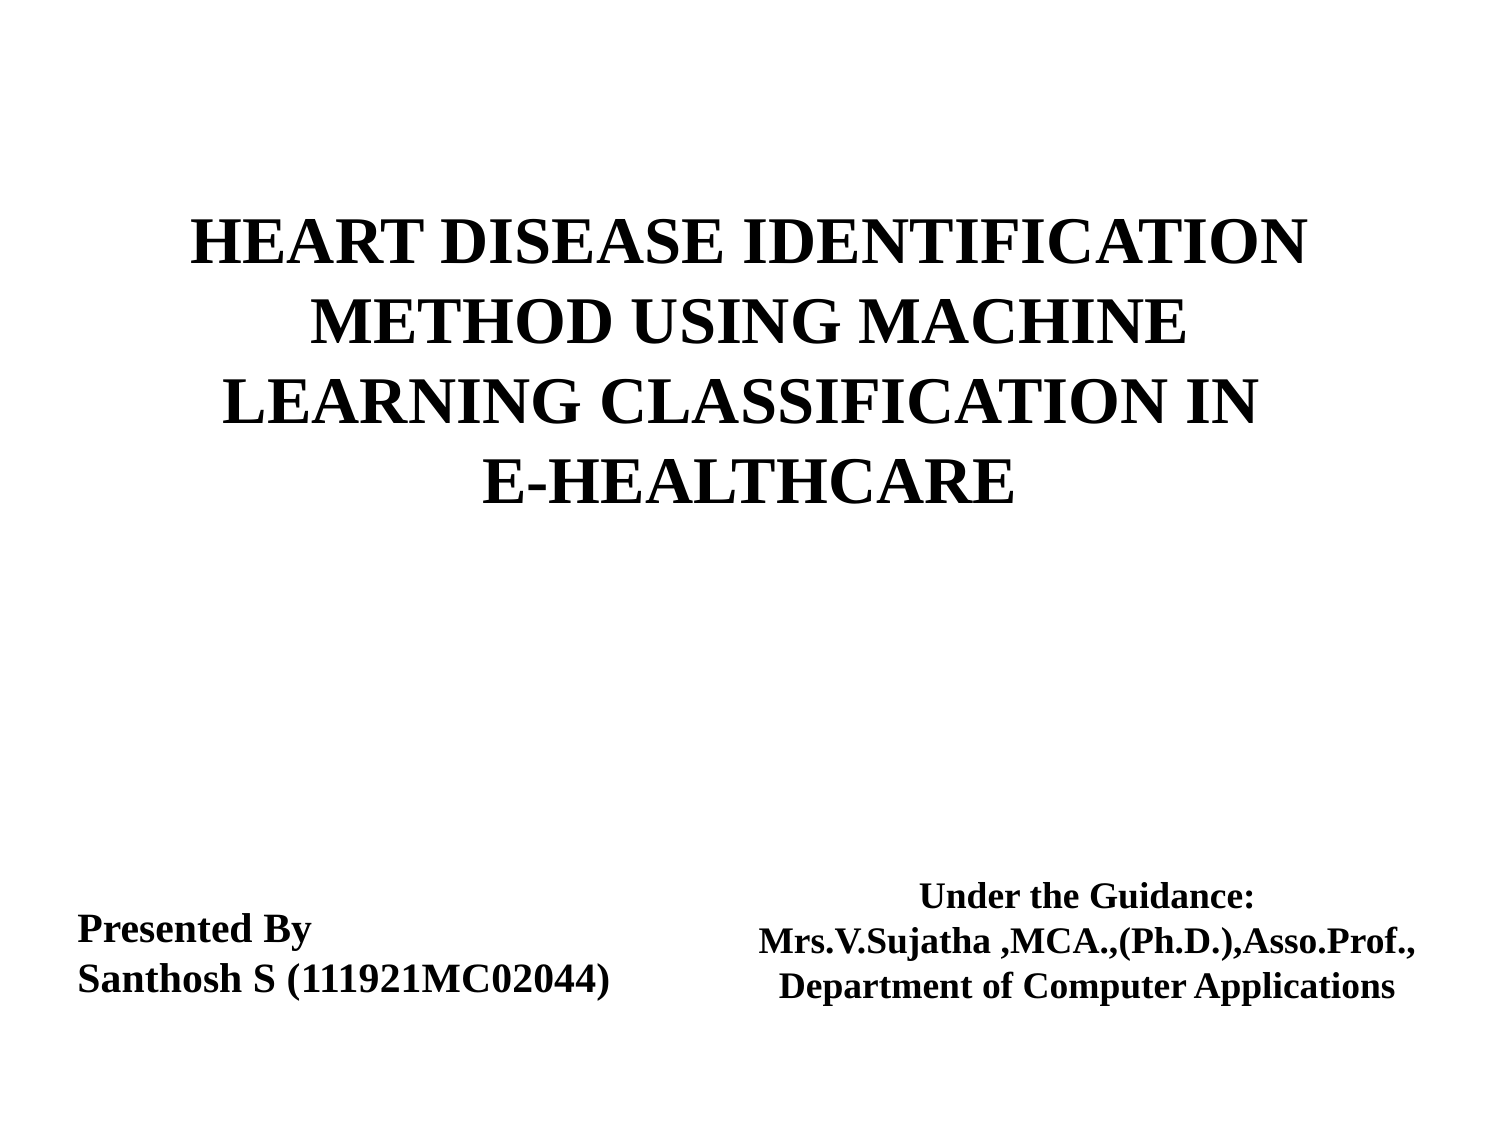

# HEART DISEASE IDENTIFICATION METHOD USING MACHINE LEARNING CLASSIFICATION IN E-HEALTHCARE

Under the Guidance:
Mrs.V.Sujatha ,MCA.,(Ph.D.),Asso.Prof.,
Department of Computer Applications
Presented By
Santhosh S (111921MC02044)